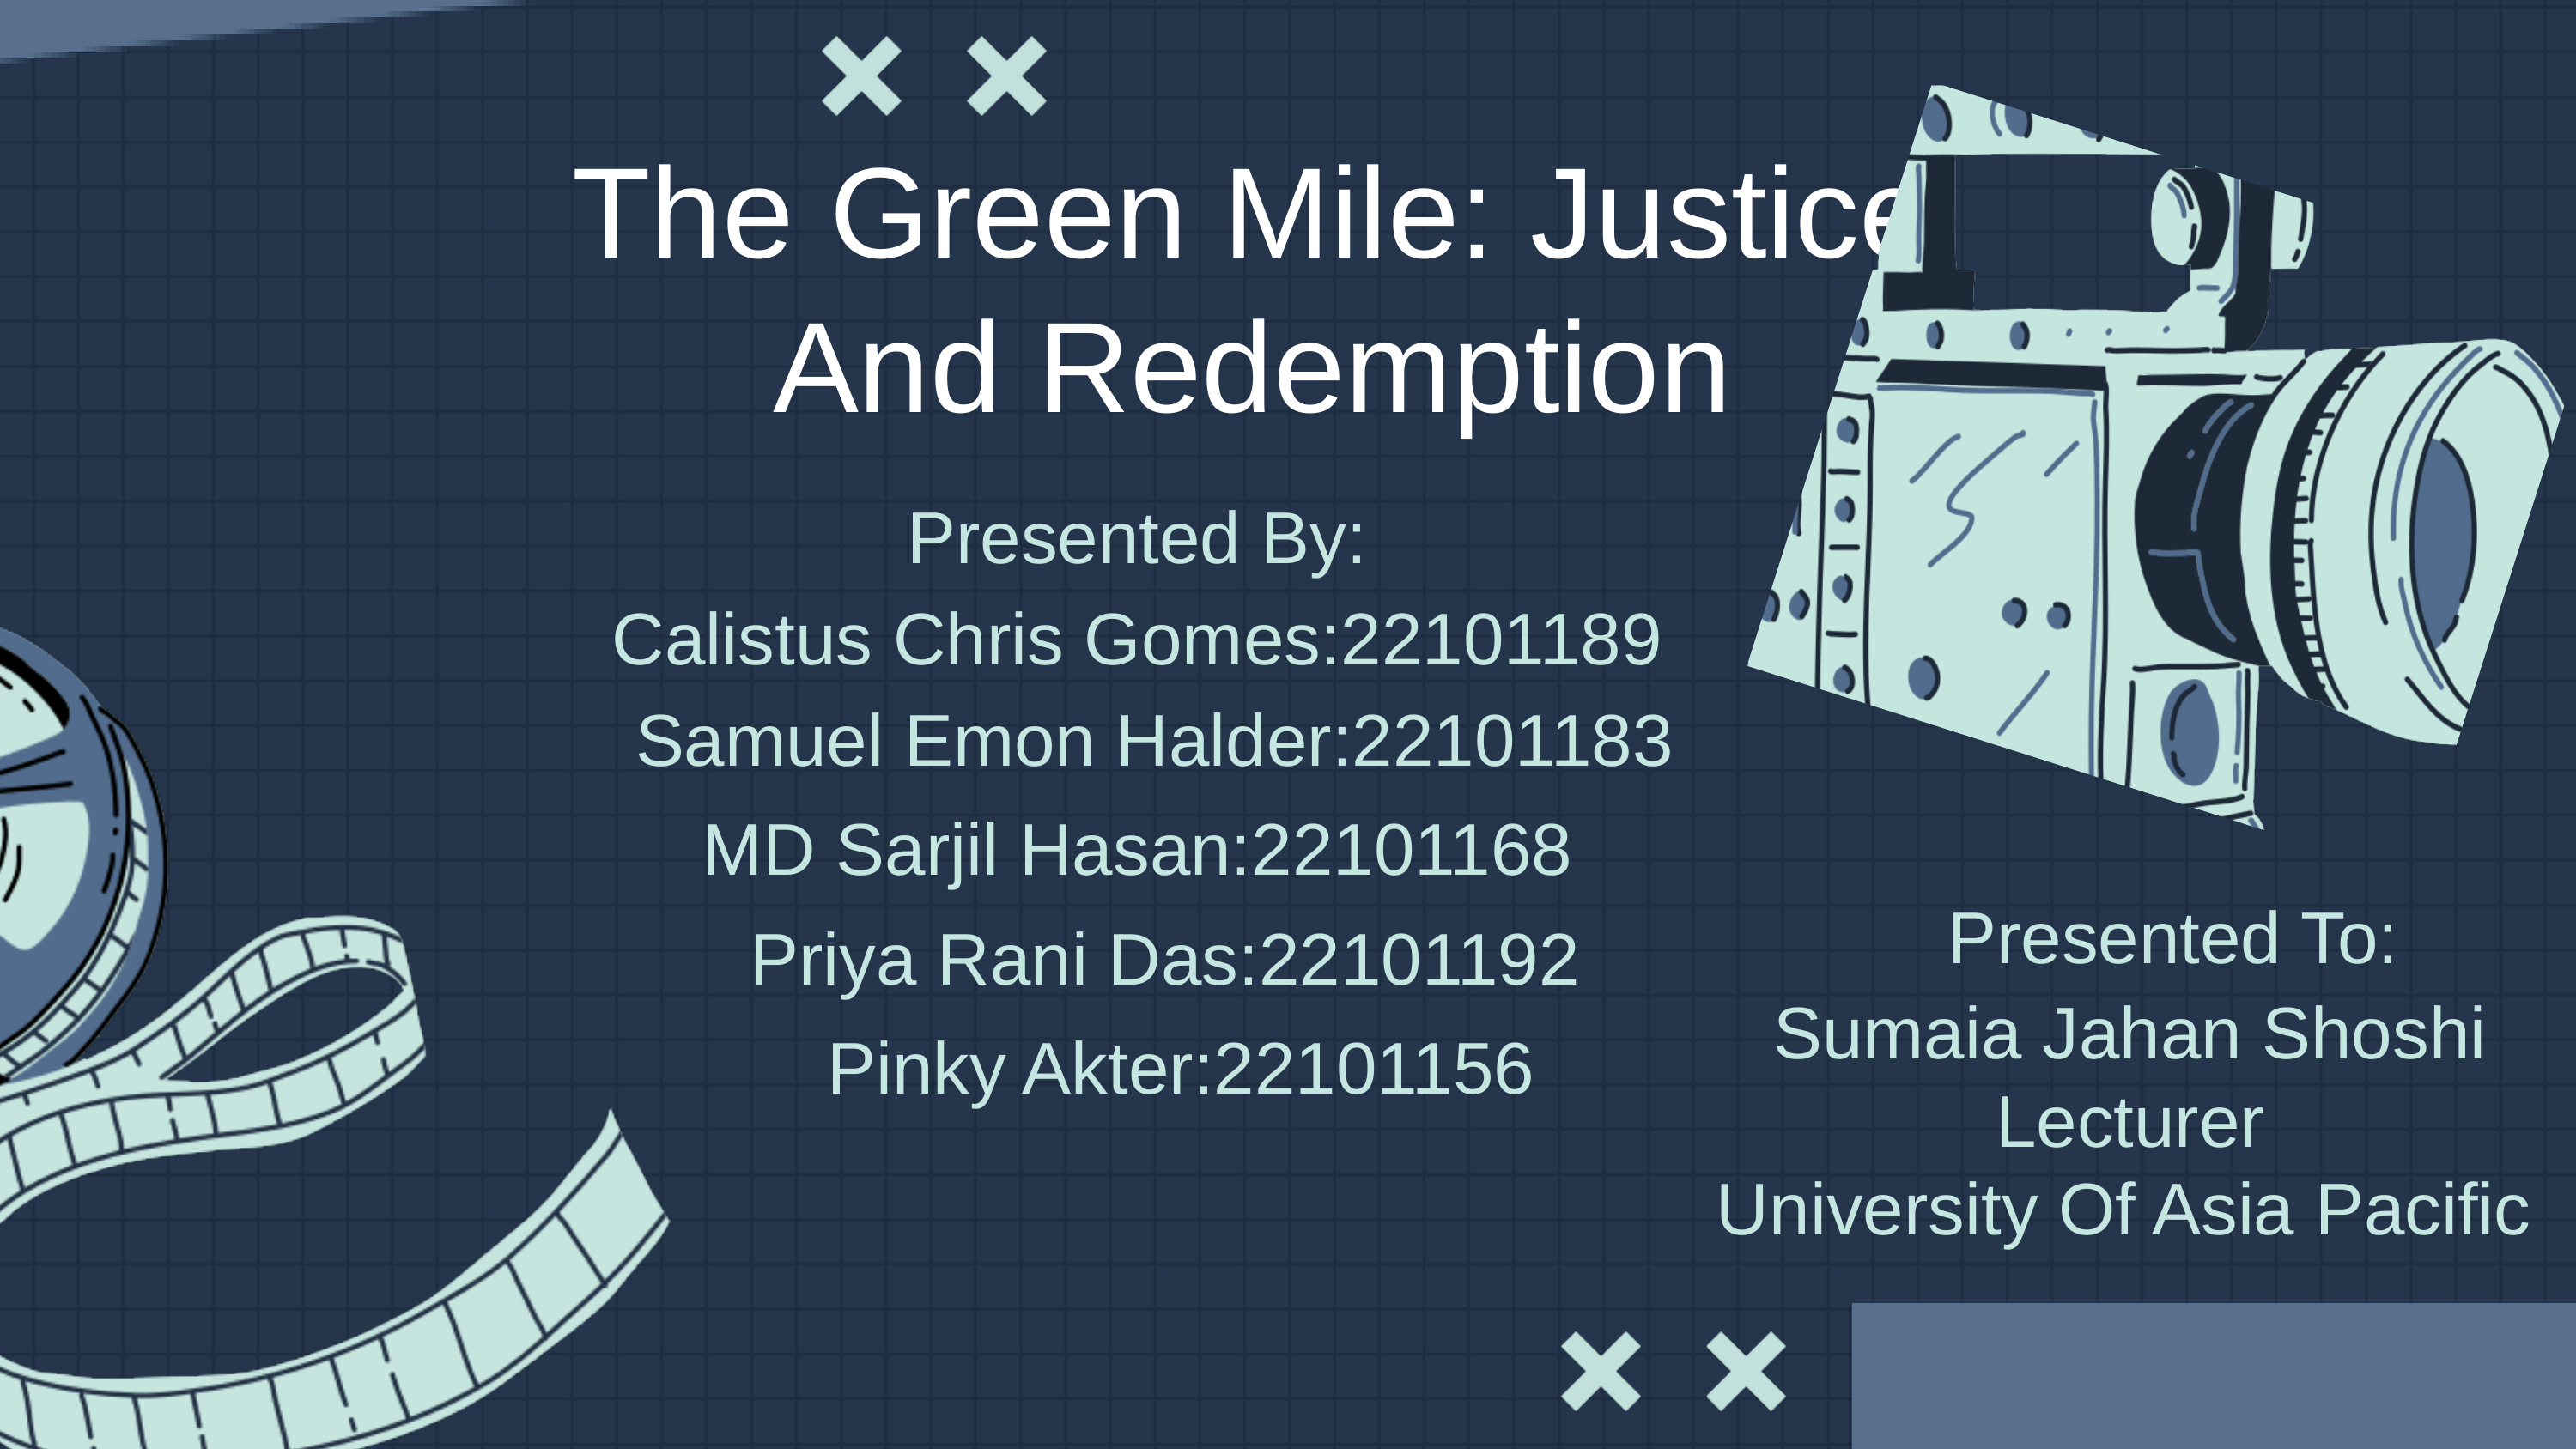

The Green Mile: Justice And Redemption

Presented By:
Calistus Chris Gomes:22101189

Samuel Emon Halder:22101183
MD Sarjil Hasan:22101168
Presented To:
Priya Rani Das:22101192
Sumaia Jahan Shoshi
Pinky Akter:22101156
Lecturer
University Of Asia Pacific